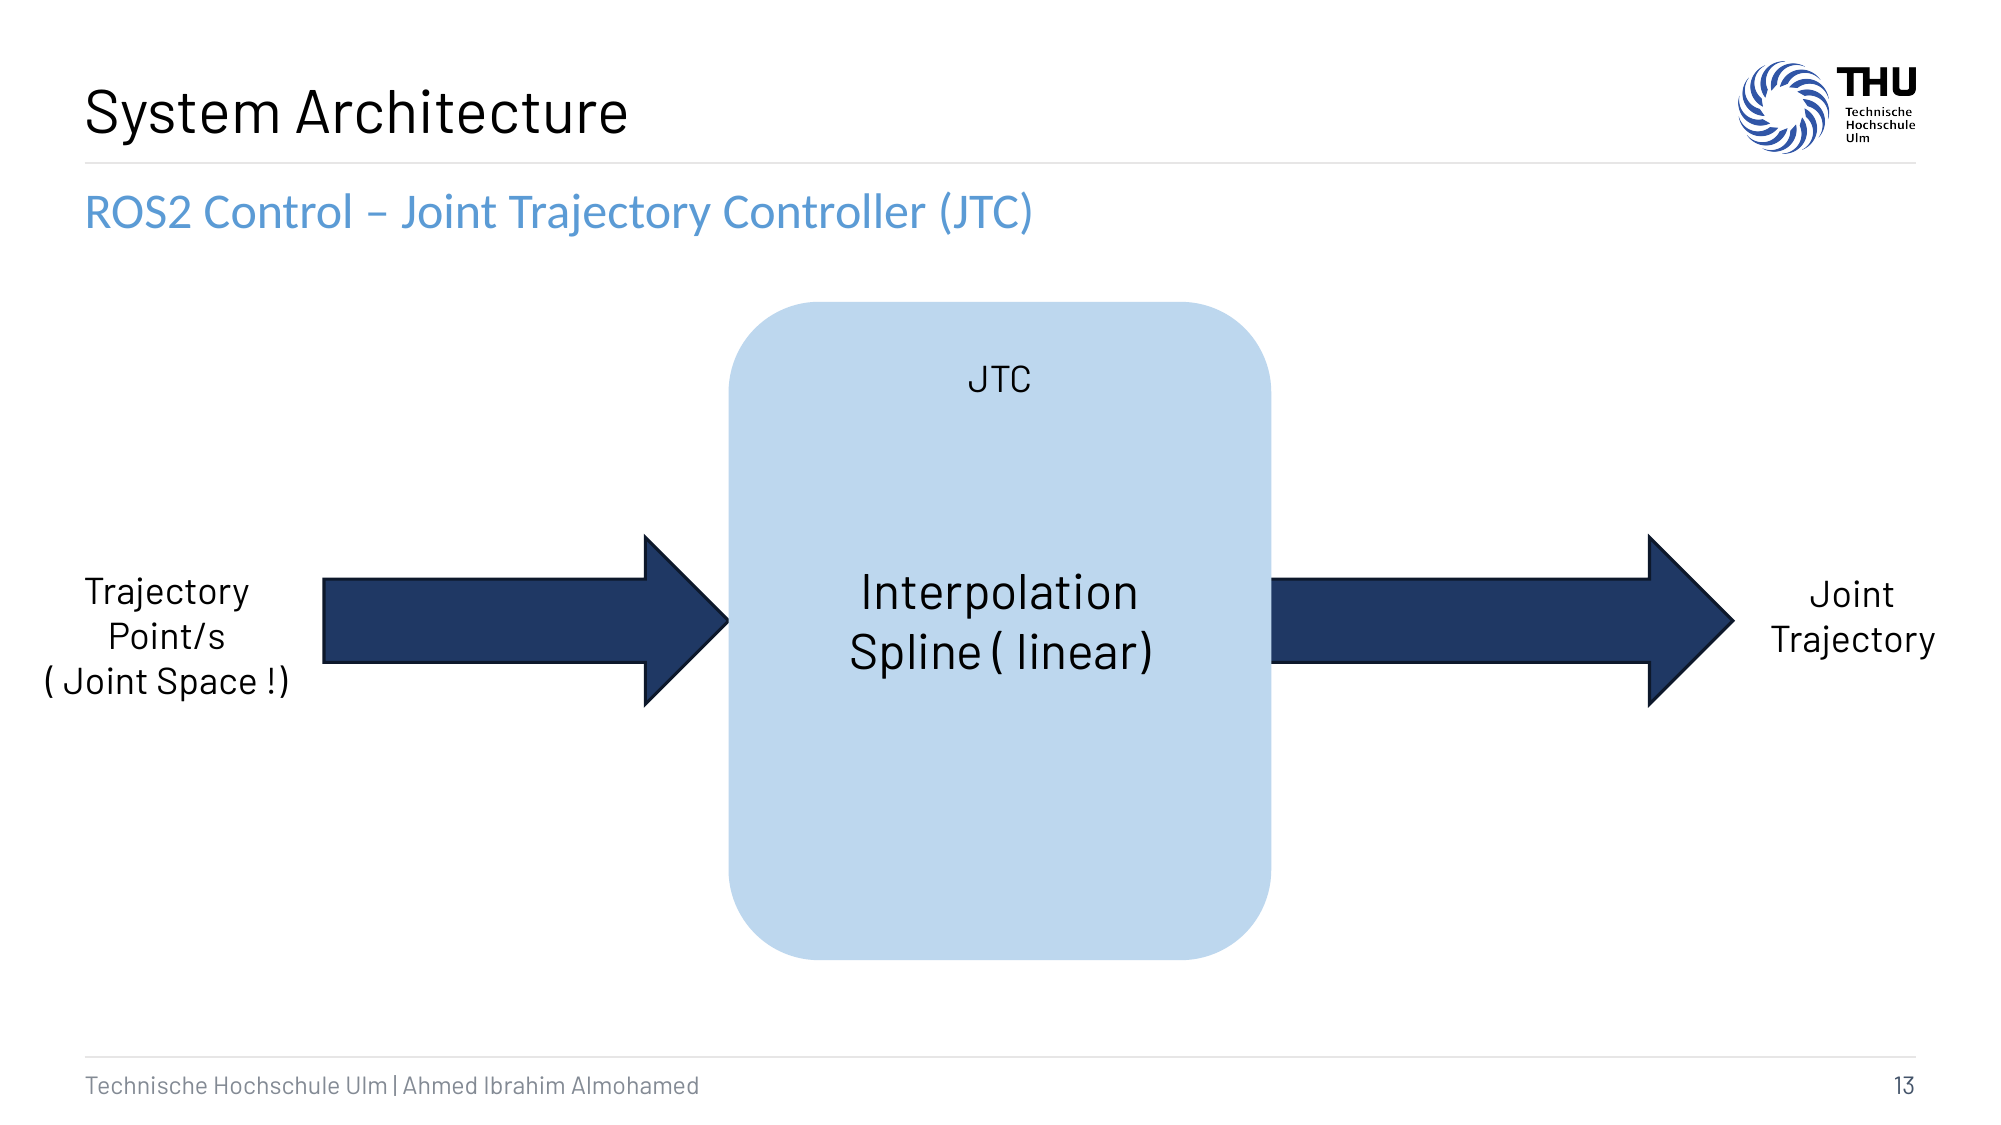

# System Architecture
ROS2 Control – Joint Trajectory Controller (JTC)

JTC
Interpolation Spline ( linear)

Trajectory Point/s
( Joint Space !)
Joint Trajectory
Technische Hochschule Ulm | Ahmed Ibrahim Almohamed